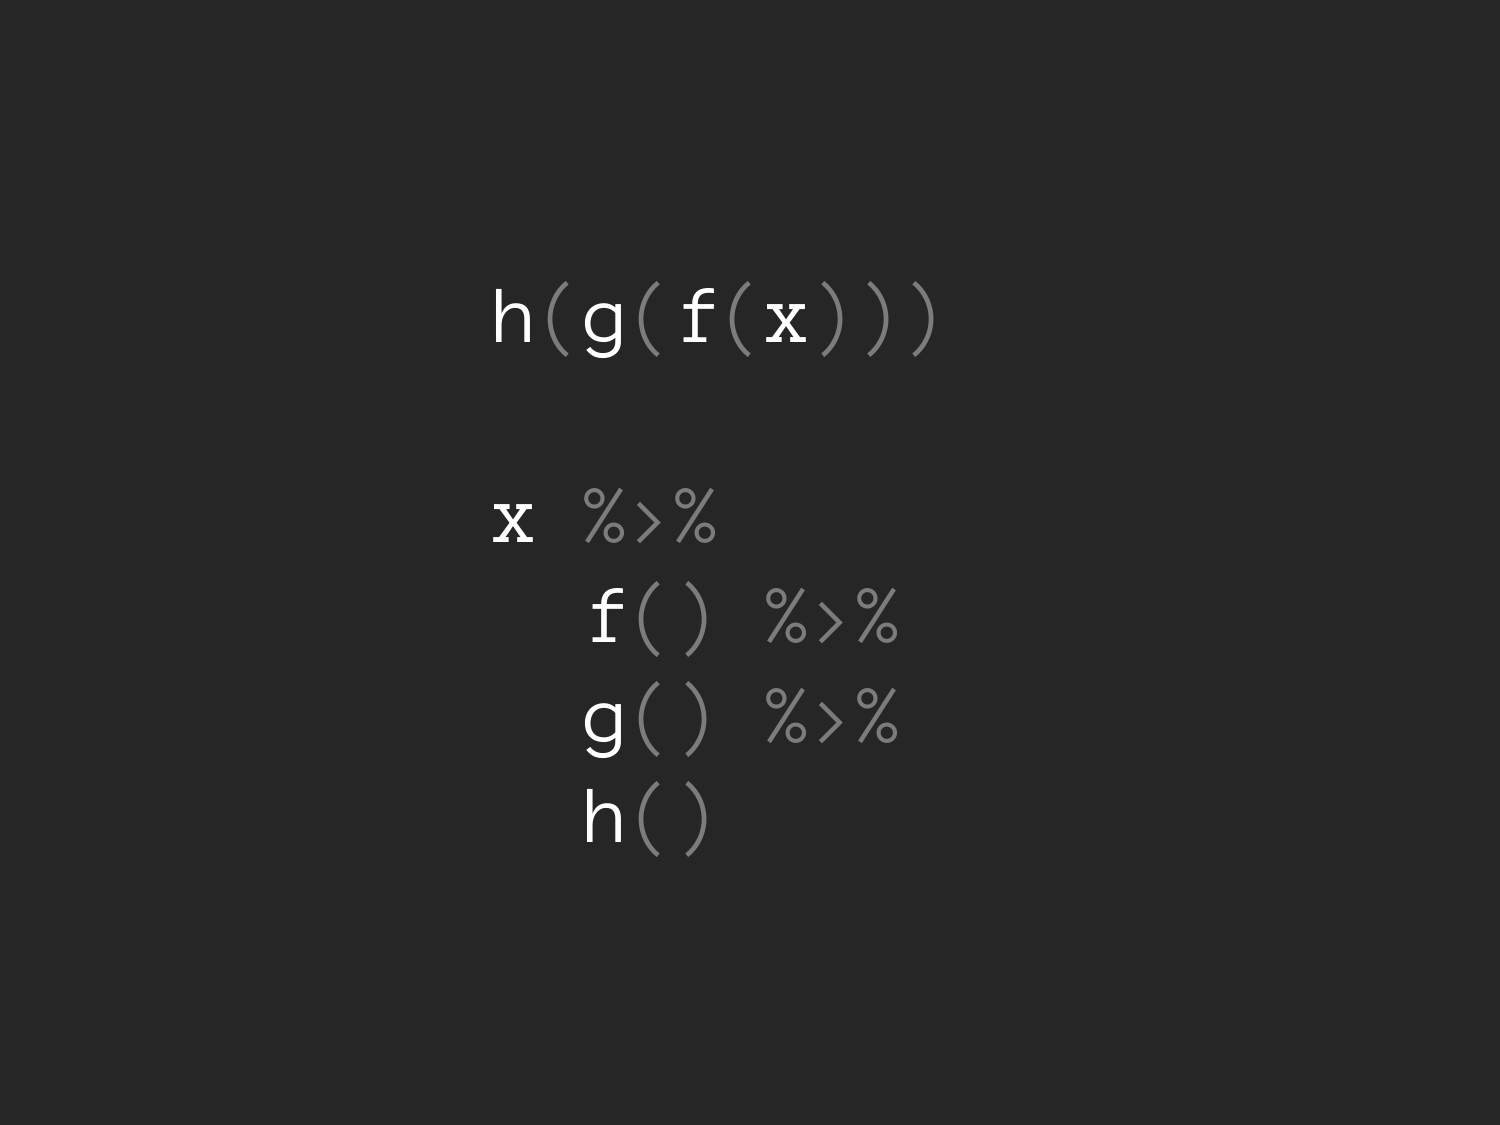

h(g(f(x)))

x %>%
  f() %>%
  g() %>%
  h()